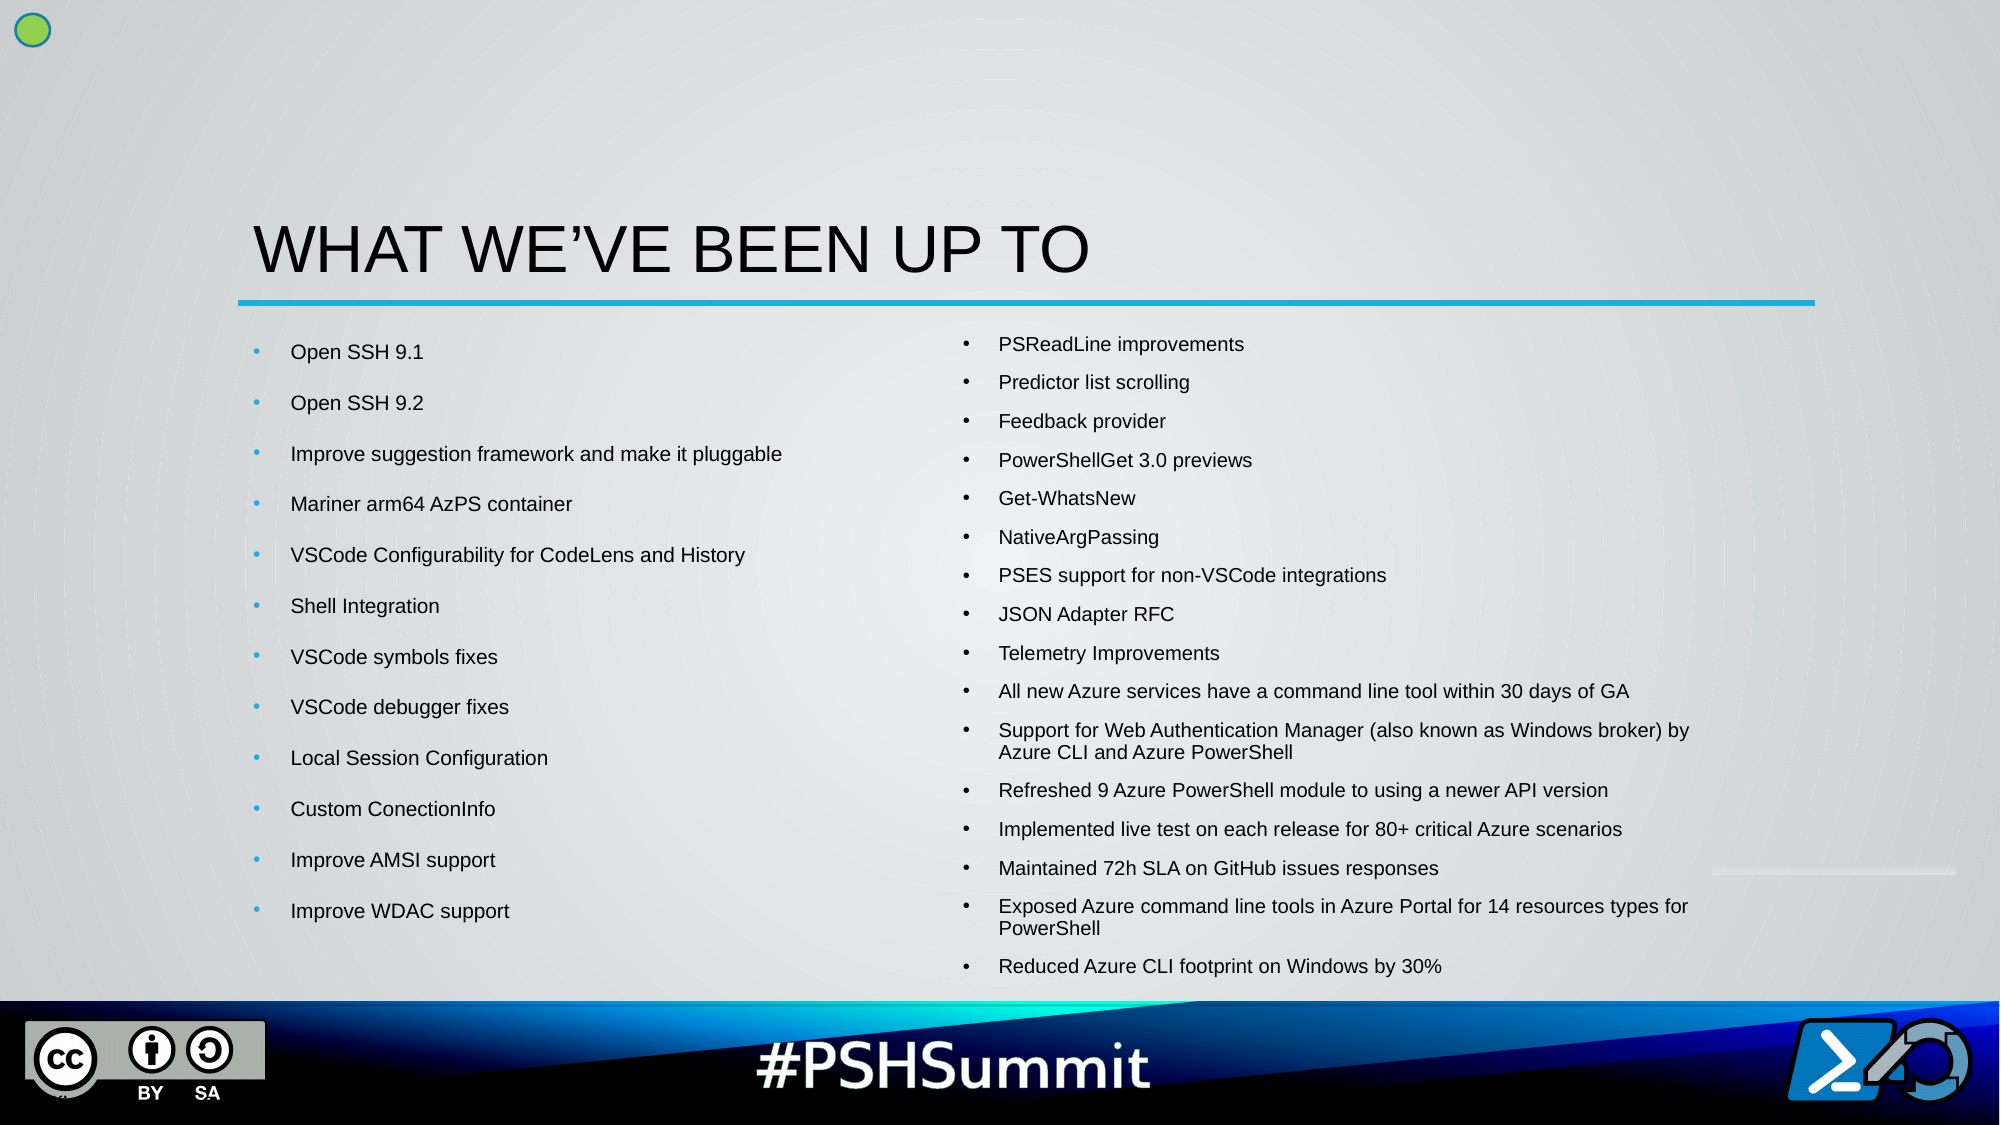

# What we’ve been up to
Open SSH 9.1
Open SSH 9.2
Improve suggestion framework and make it pluggable
Mariner arm64 AzPS container
VSCode Configurability for CodeLens and History
Shell Integration
VSCode symbols fixes
VSCode debugger fixes
Local Session Configuration
Custom ConectionInfo
Improve AMSI support
Improve WDAC support
PSReadLine improvements
Predictor list scrolling
Feedback provider
PowerShellGet 3.0 previews
Get-WhatsNew
NativeArgPassing
PSES support for non-VSCode integrations
JSON Adapter RFC
Telemetry Improvements
All new Azure services have a command line tool within 30 days of GA
Support for Web Authentication Manager (also known as Windows broker) by Azure CLI and Azure PowerShell
Refreshed 9 Azure PowerShell module to using a newer API version
Implemented live test on each release for 80+ critical Azure scenarios
Maintained 72h SLA on GitHub issues responses
Exposed Azure command line tools in Azure Portal for 14 resources types for PowerShell
Reduced Azure CLI footprint on Windows by 30%